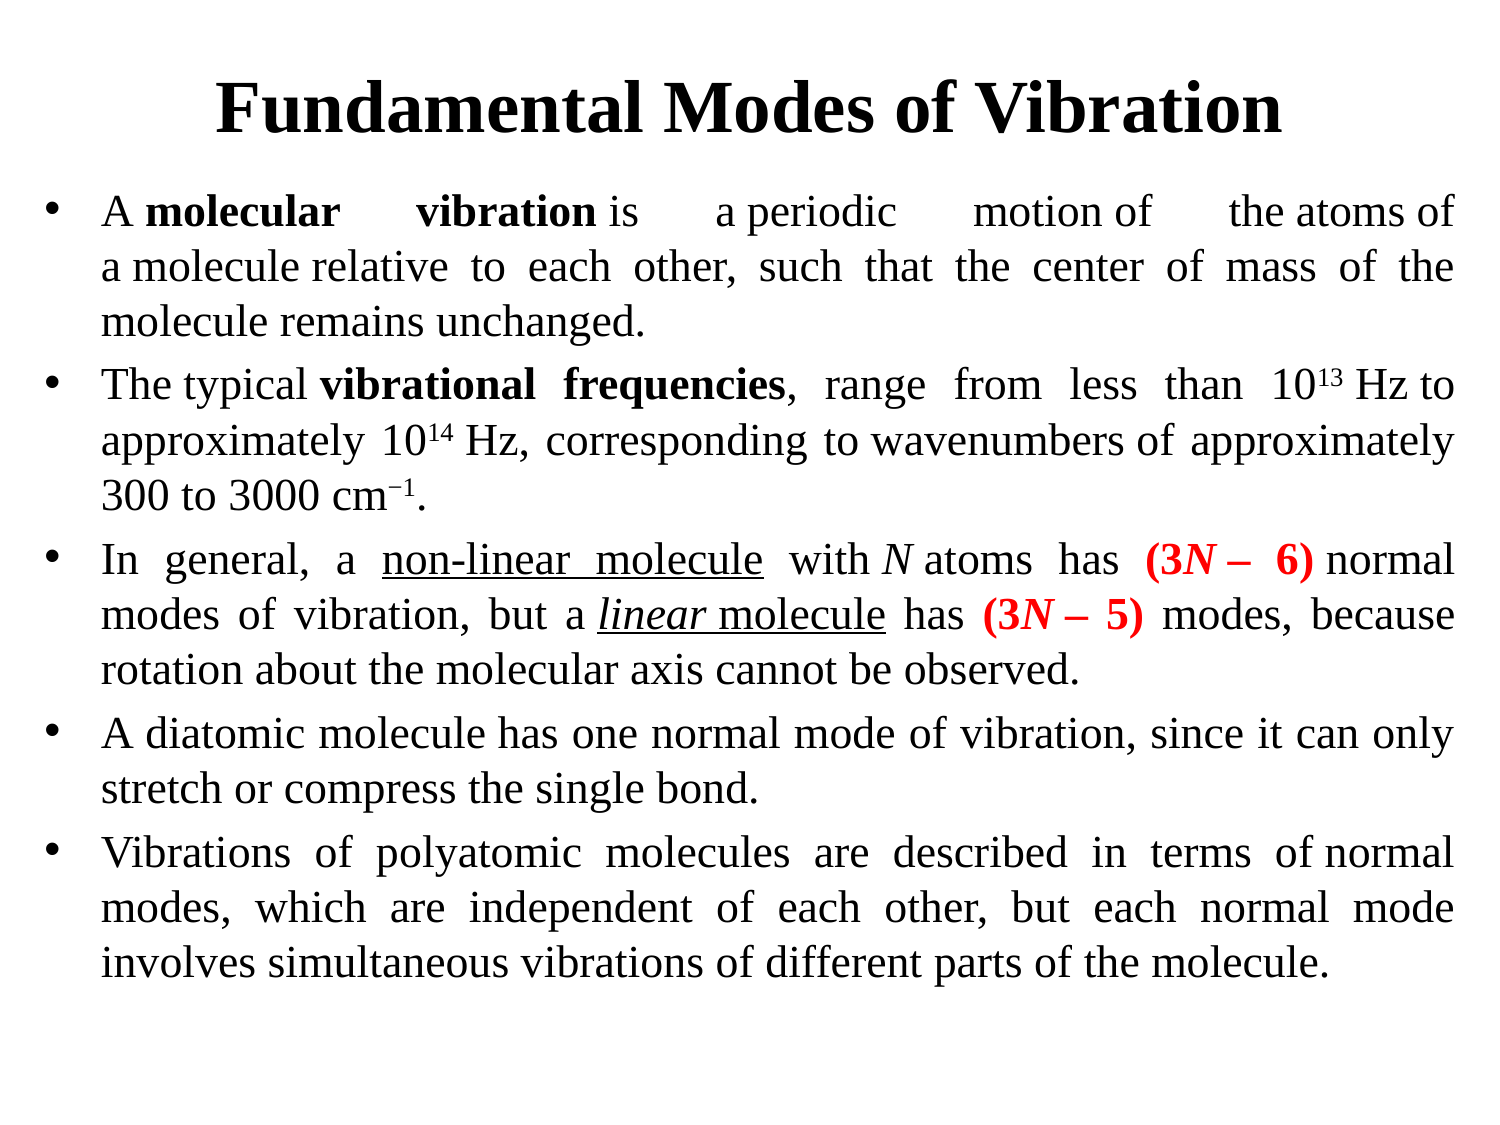

# Fundamental Modes of Vibration
A molecular vibration is a periodic motion of the atoms of a molecule relative to each other, such that the center of mass of the molecule remains unchanged.
The typical vibrational frequencies, range from less than 1013 Hz to approximately 1014 Hz, corresponding to wavenumbers of approximately 300 to 3000 cm−1.
In general, a non-linear molecule with N atoms has (3N – 6) normal modes of vibration, but a linear molecule has (3N – 5) modes, because rotation about the molecular axis cannot be observed.
A diatomic molecule has one normal mode of vibration, since it can only stretch or compress the single bond.
Vibrations of polyatomic molecules are described in terms of normal modes, which are independent of each other, but each normal mode involves simultaneous vibrations of different parts of the molecule.